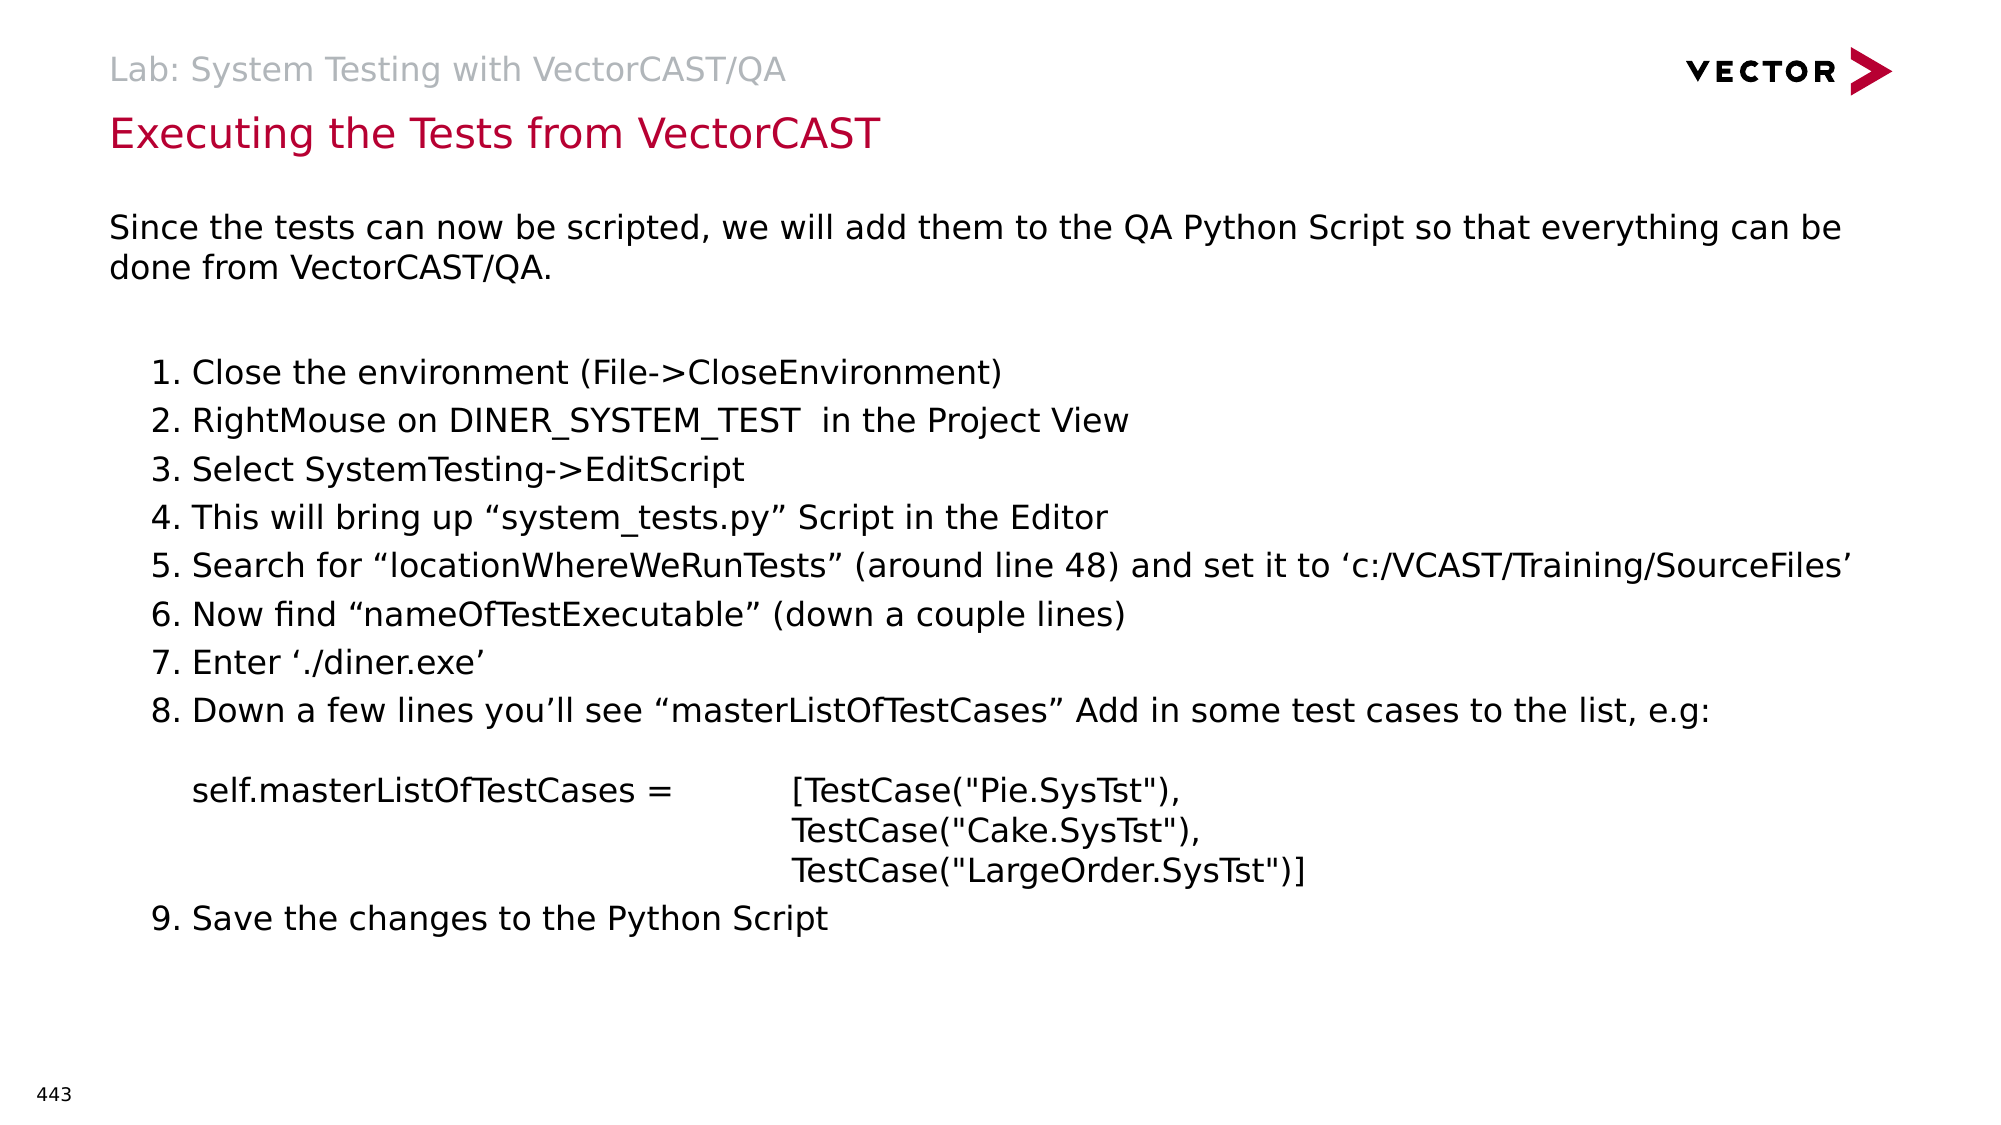

# Lab: System Testing with VectorCAST/QA
Executing the Tests from VectorCAST
Since the tests can now be scripted, we will add them to the QA Python Script so that everything can be done from VectorCAST/QA.

Close the environment (File->CloseEnvironment)
RightMouse on DINER_SYSTEM_TEST  in the Project View
Select SystemTesting->EditScript
This will bring up “system_tests.py” Script in the Editor
Search for “locationWhereWeRunTests” (around line 48) and set it to ‘c:/VCAST/Training/SourceFiles’
Now find “nameOfTestExecutable” (down a couple lines)
Enter ‘./diner.exe’
Down a few lines you’ll see “masterListOfTestCases” Add in some test cases to the list, e.g:
self.masterListOfTestCases =	[TestCase("Pie.SysTst"),
				TestCase("Cake.SysTst"),
				TestCase("LargeOrder.SysTst")]
Save the changes to the Python Script